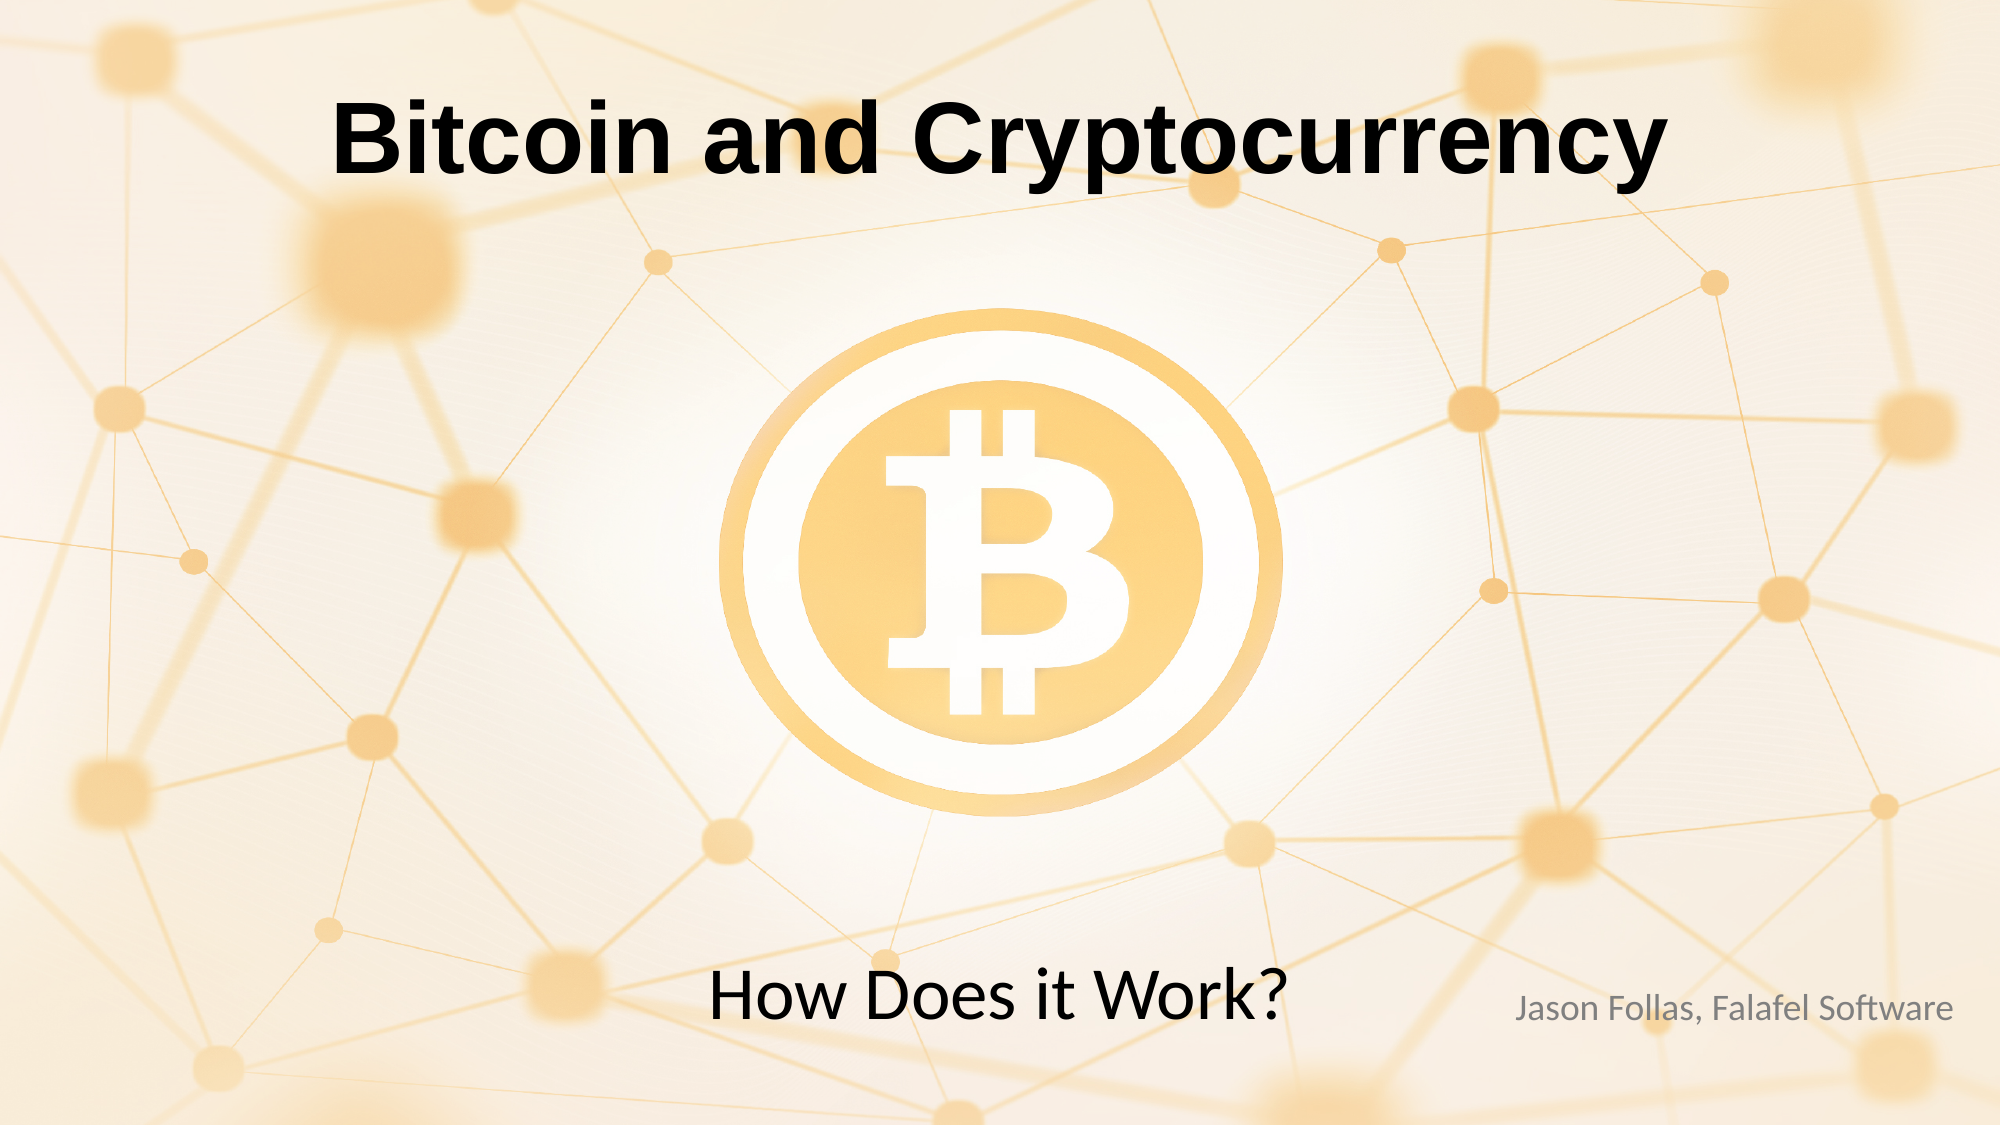

# Bitcoin and Cryptocurrency
How Does it Work?
Jason Follas, Falafel Software